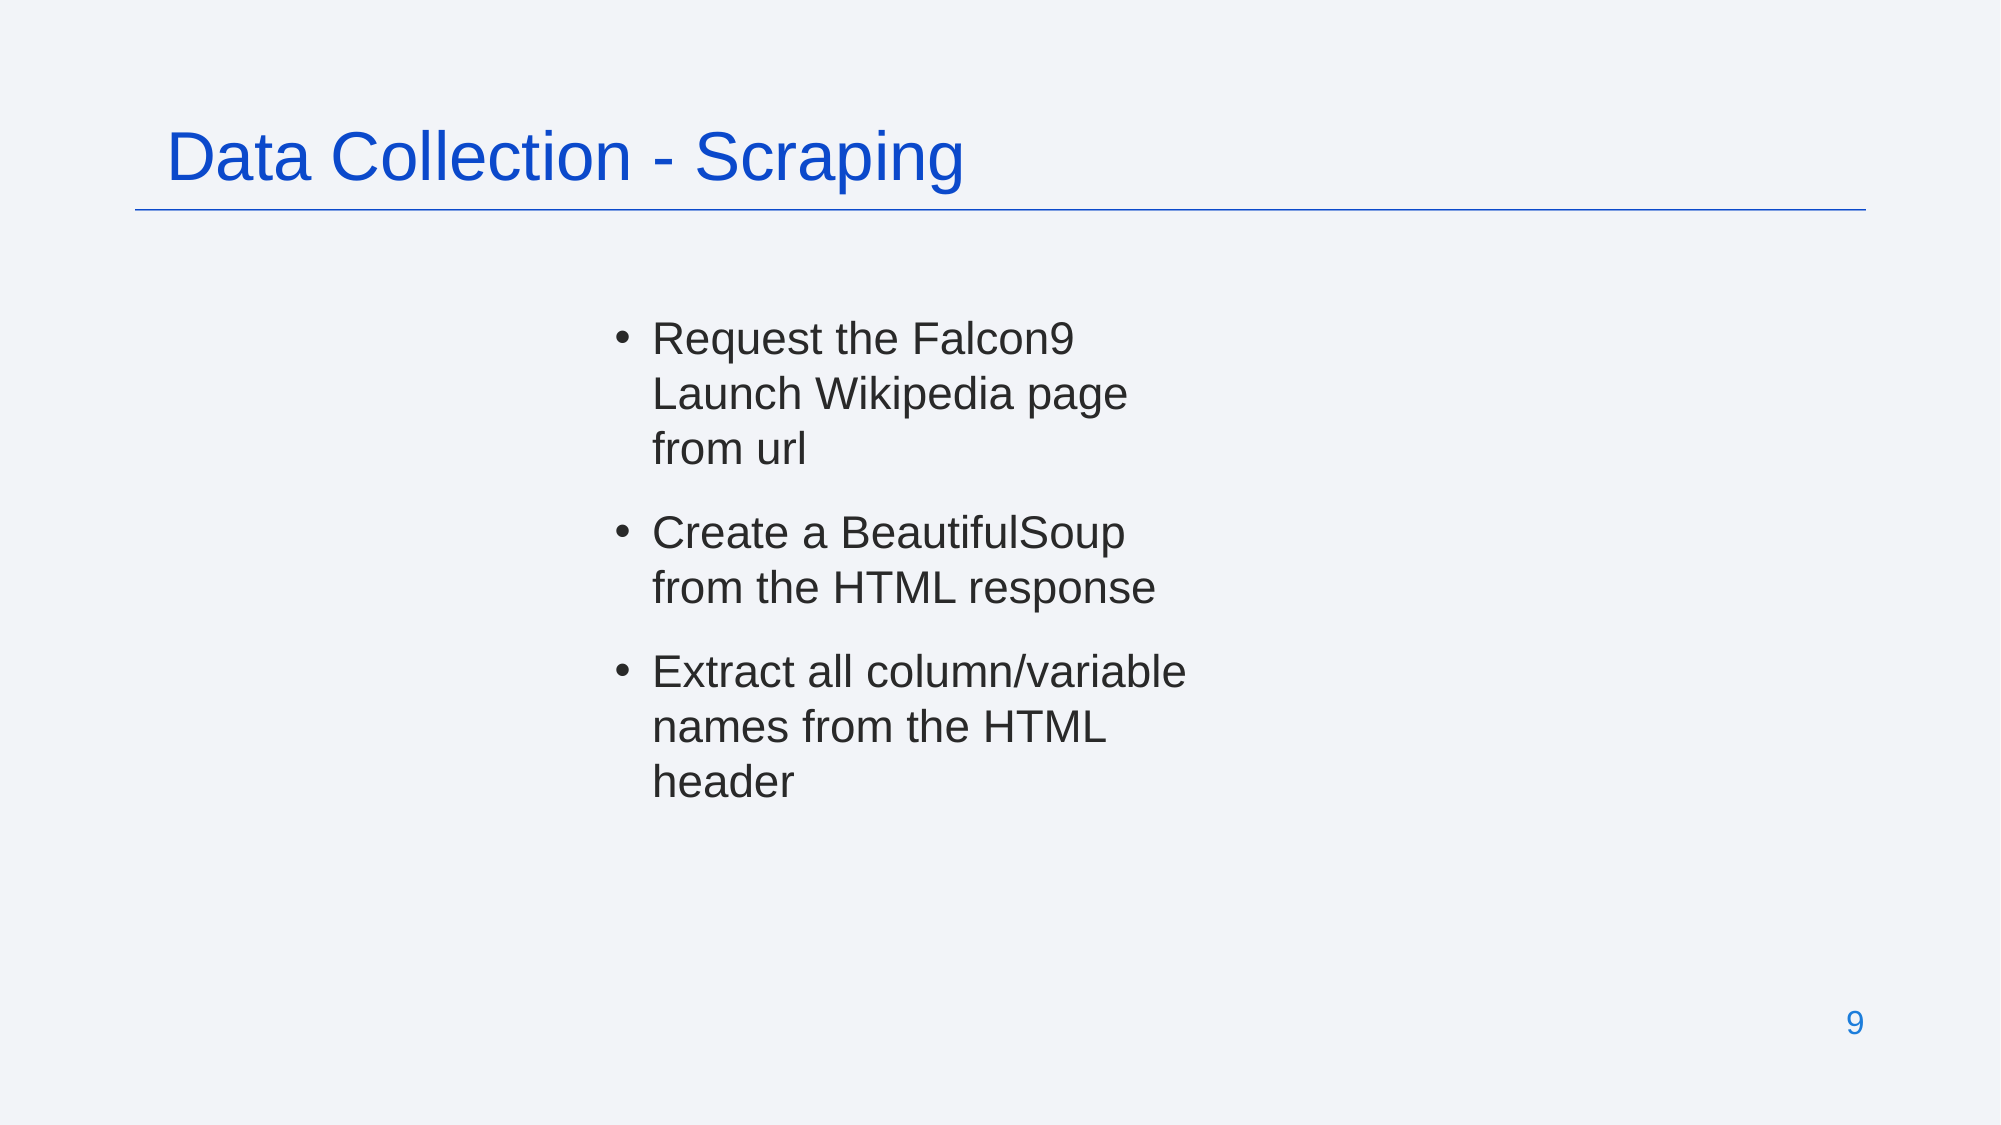

Data Collection - Scraping
Request the Falcon9 Launch Wikipedia page from url
Create a BeautifulSoup from the HTML response
Extract all column/variable names from the HTML header

9